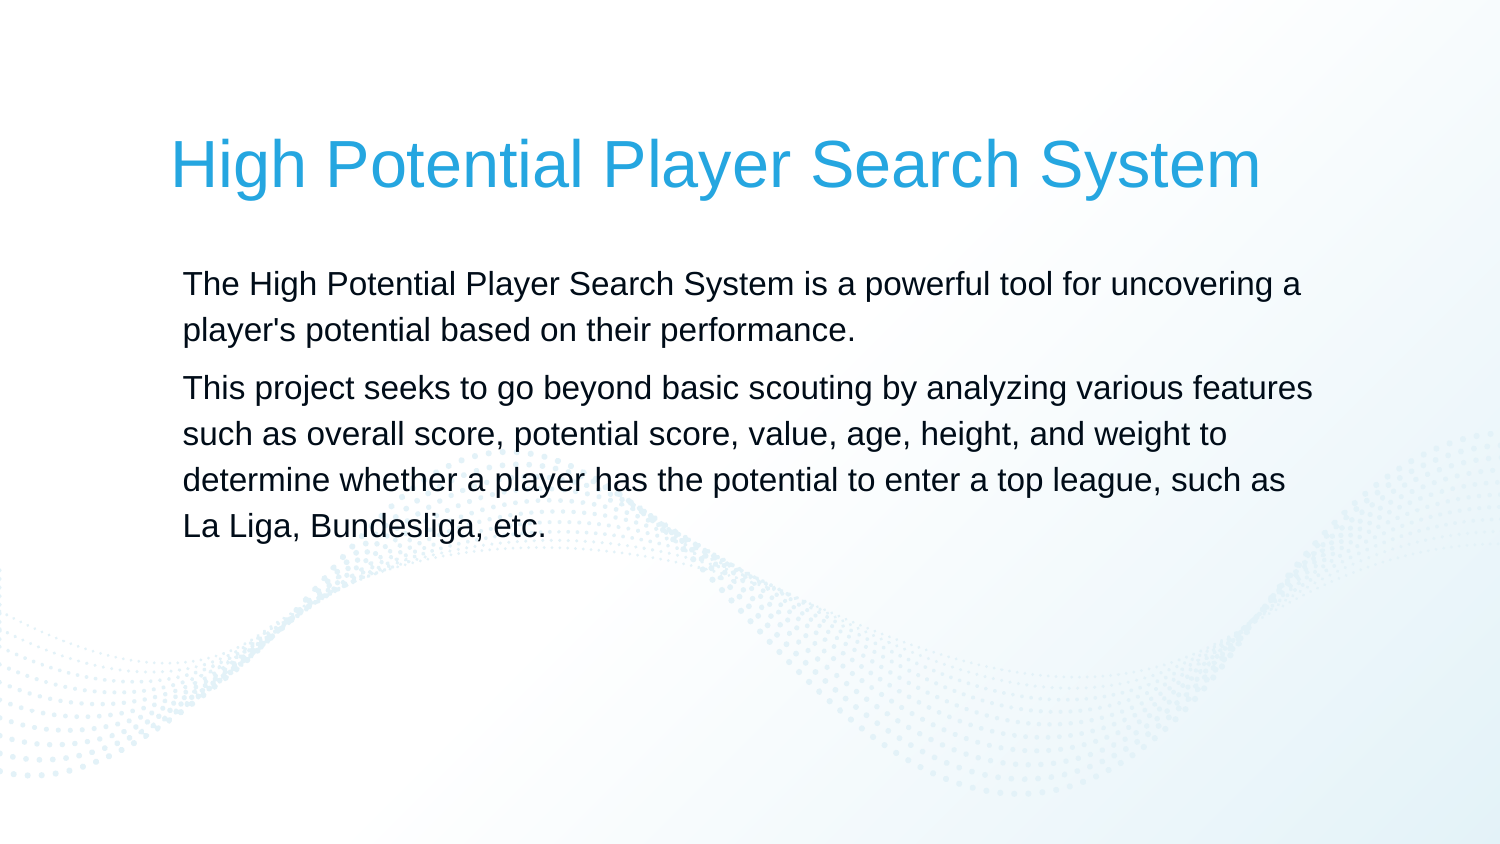

# High Potential Player Search System
The High Potential Player Search System is a powerful tool for uncovering a player's potential based on their performance.
This project seeks to go beyond basic scouting by analyzing various features such as overall score, potential score, value, age, height, and weight to determine whether a player has the potential to enter a top league, such as La Liga, Bundesliga, etc.
6